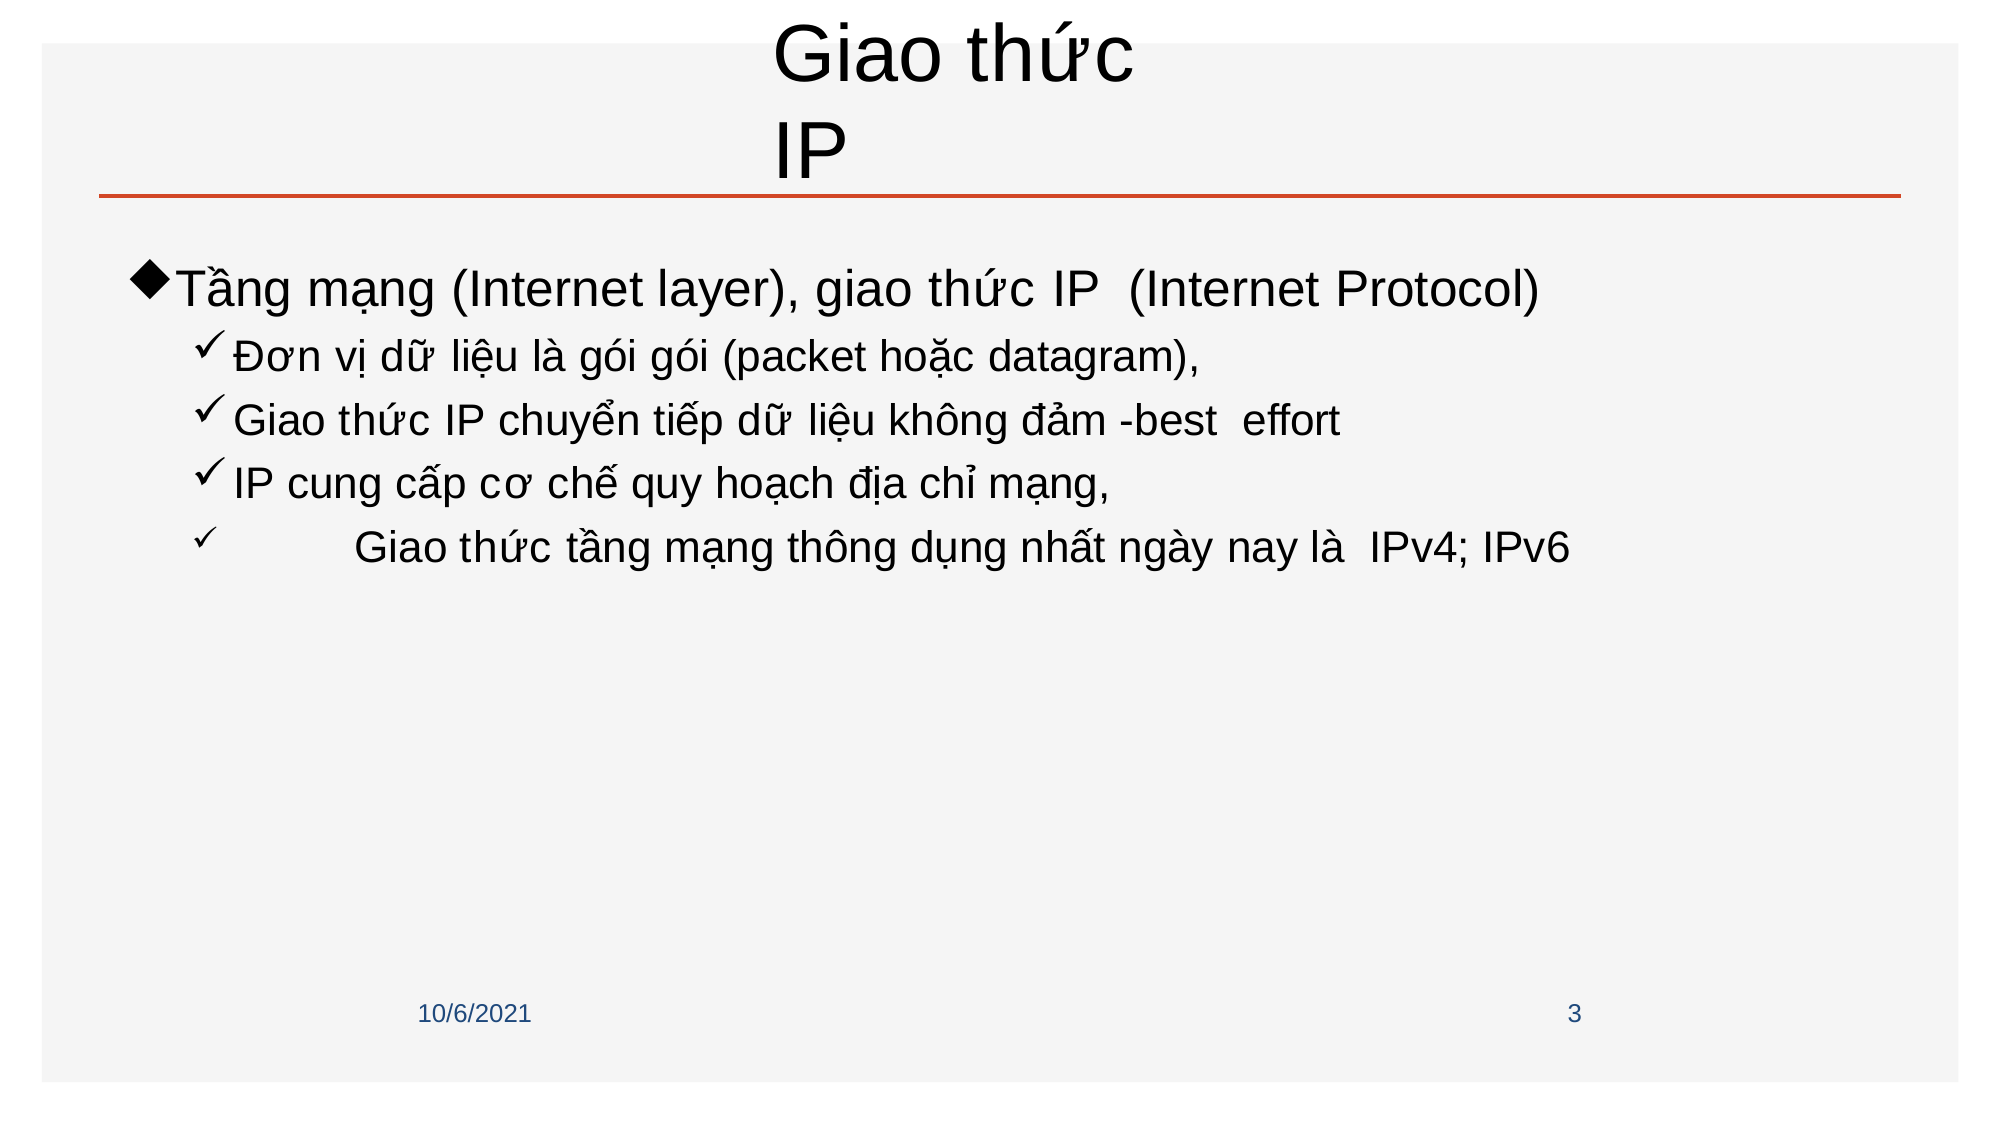

# Giao thức IP
Tầng mạng (Internet layer), giao thức IP  (Internet Protocol)
Đơn vị dữ liệu là gói gói (packet hoặc datagram),
Giao thức IP chuyển tiếp dữ liệu không đảm -best  effort
IP cung cấp cơ chế quy hoạch địa chỉ mạng,
	Giao thức tầng mạng thông dụng nhất ngày nay là  IPv4; IPv6
10/6/2021
3